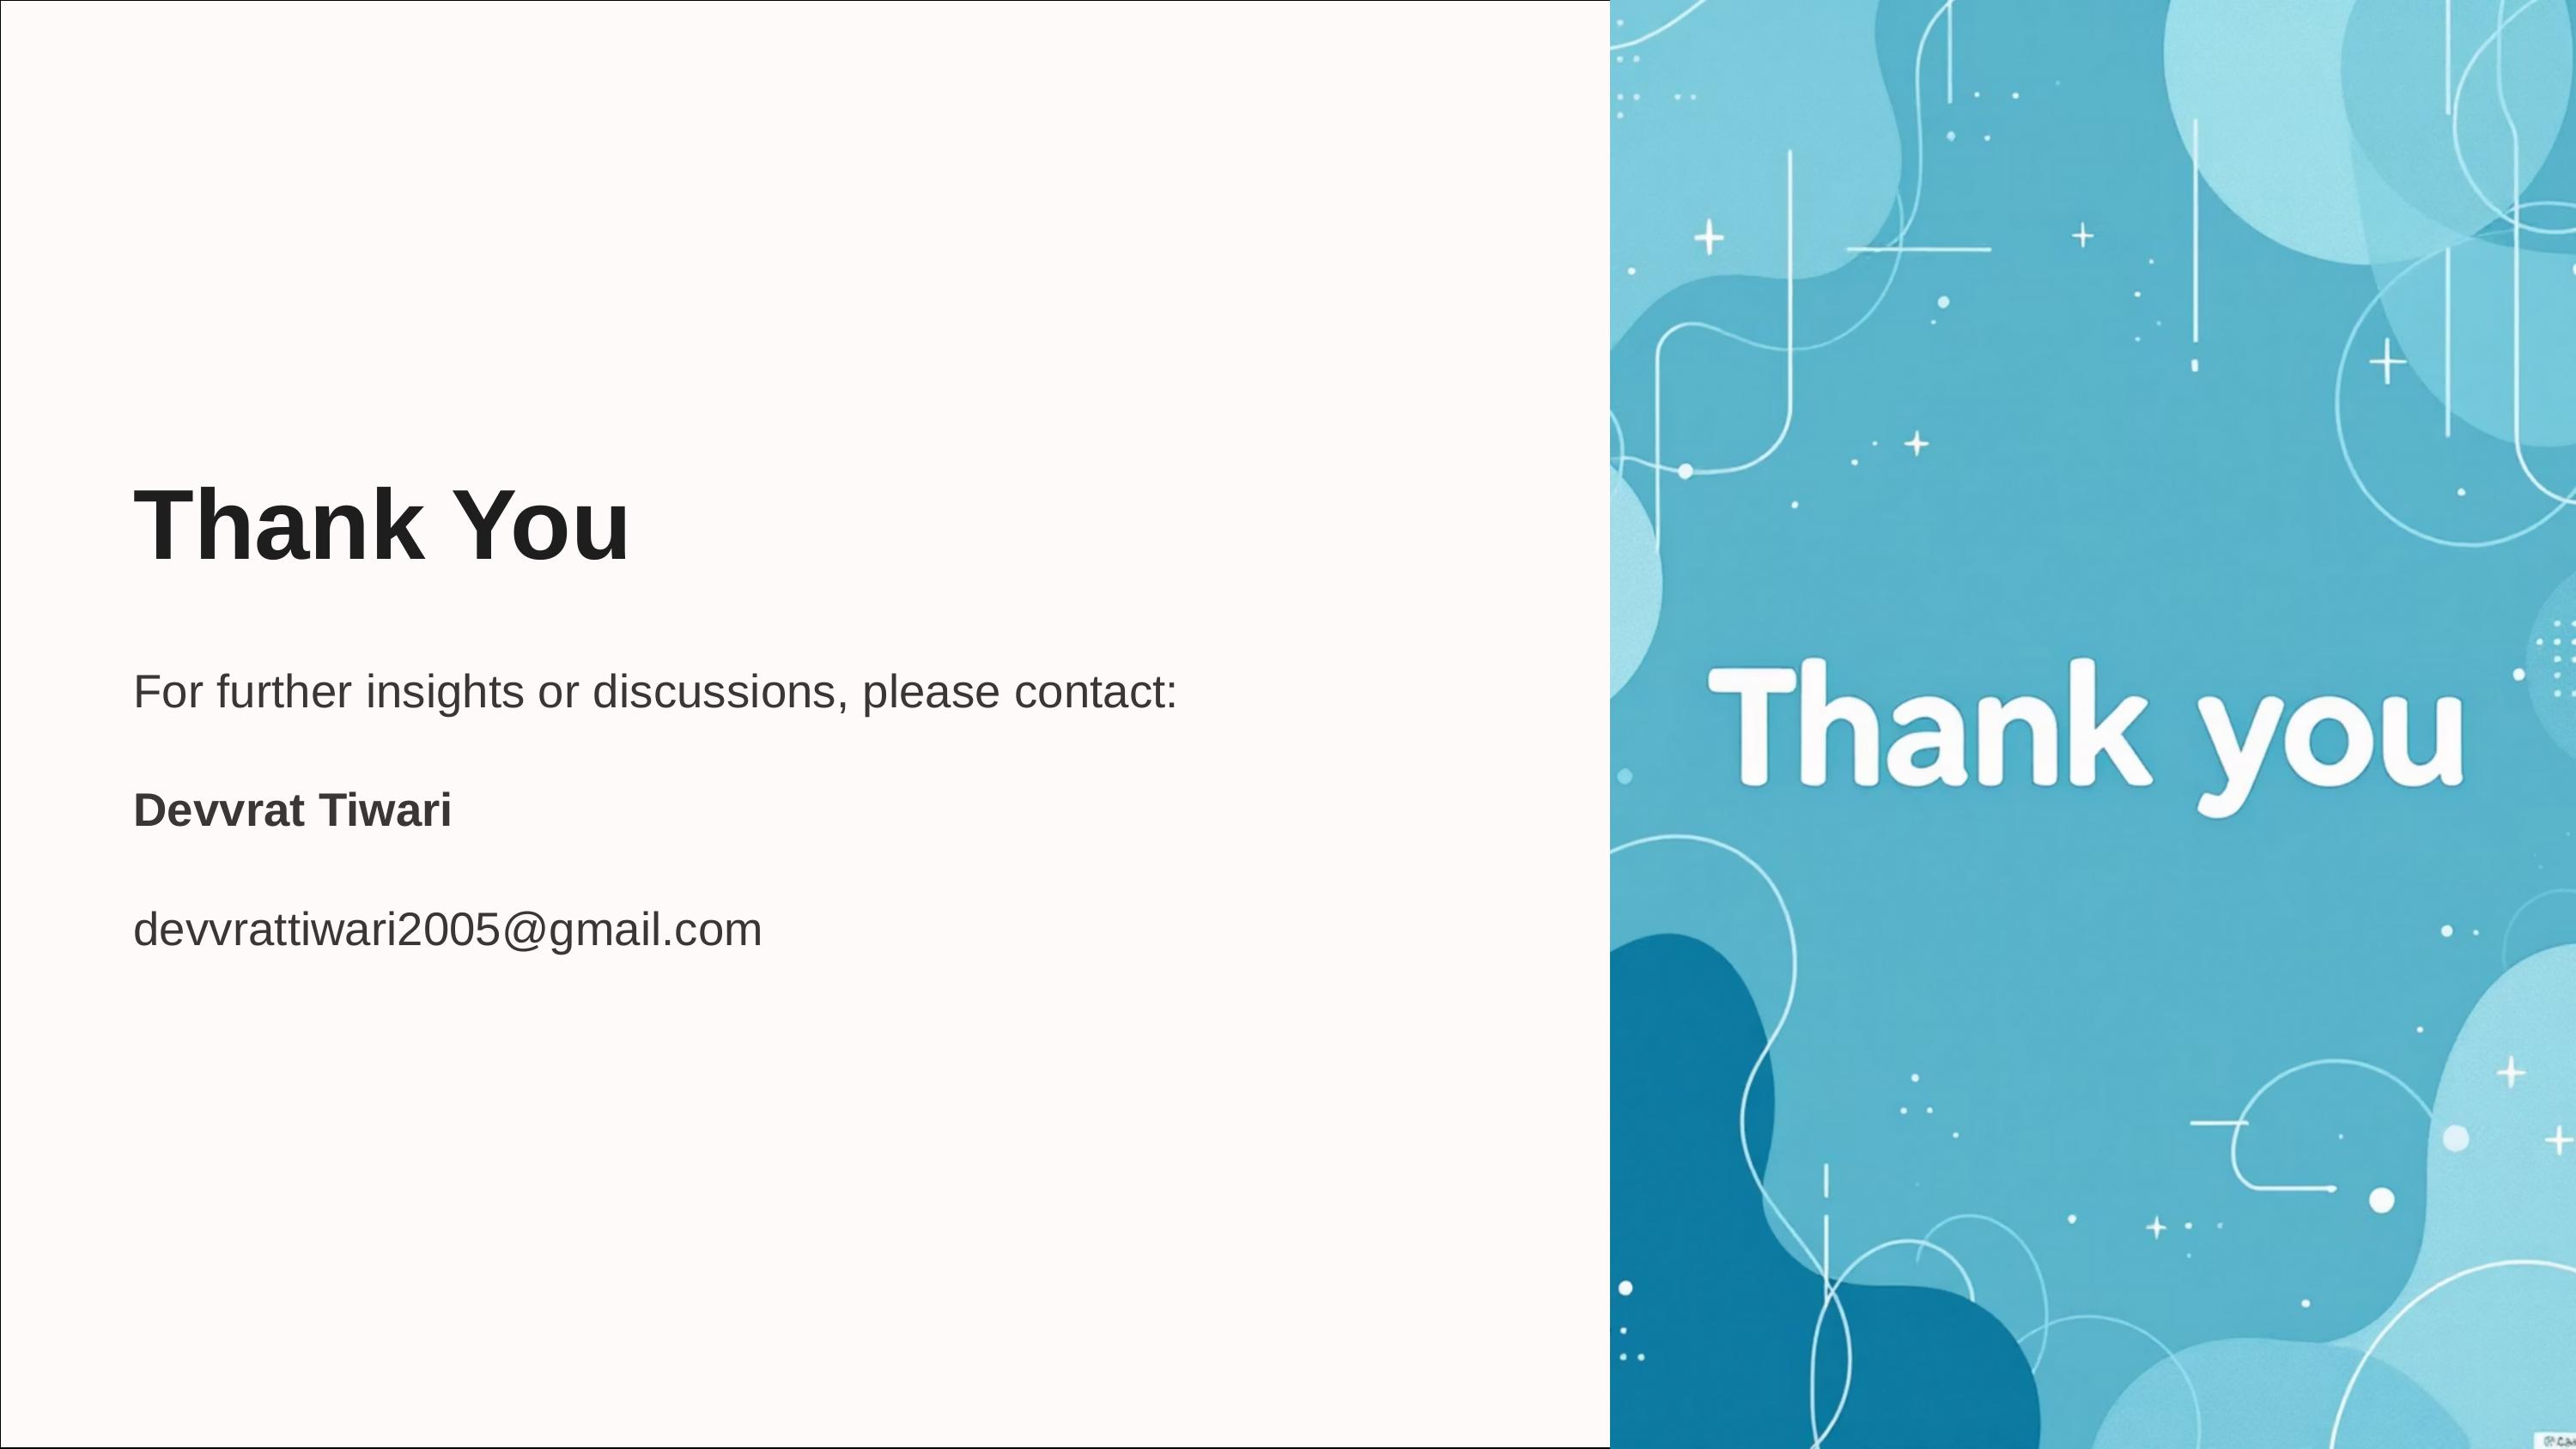

Thank You
For further insights or discussions, please contact:
Devvrat Tiwari
devvrattiwari2005@gmail.com